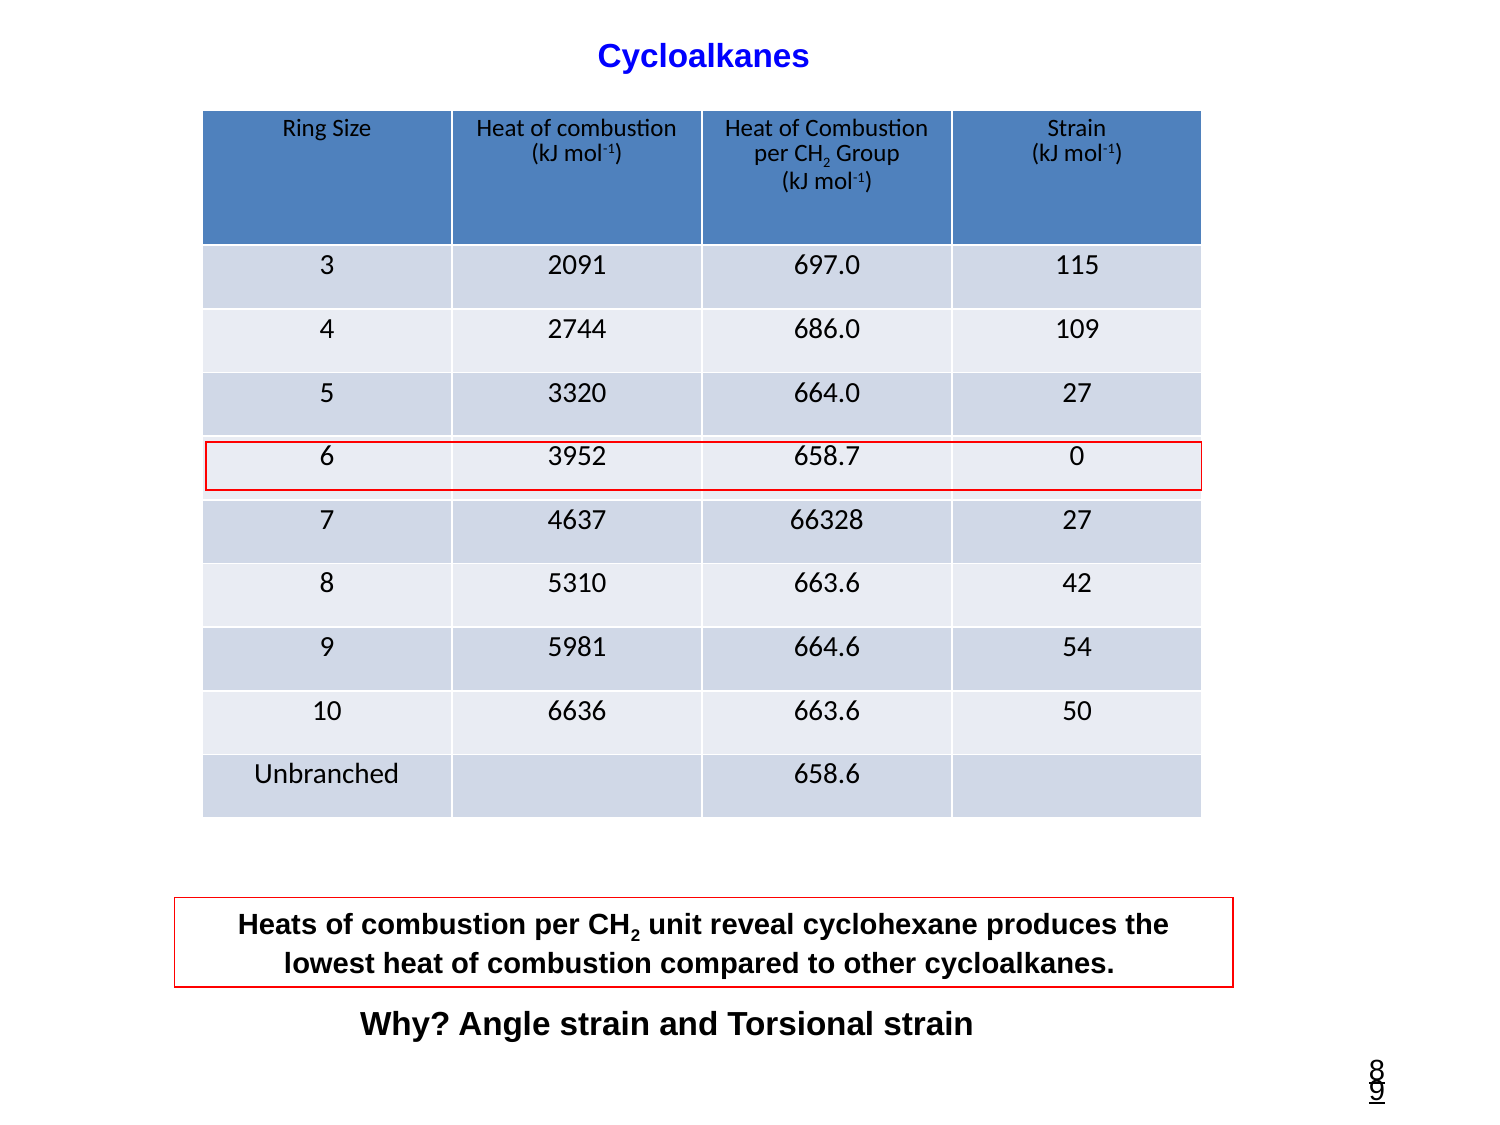

Cycloalkanes
| Ring Size | Heat of combustion (kJ mol-1) | Heat of Combustion per CH2 Group (kJ mol-1) | Strain (kJ mol-1) |
| --- | --- | --- | --- |
| 3 | 2091 | 697.0 | 115 |
| 4 | 2744 | 686.0 | 109 |
| 5 | 3320 | 664.0 | 27 |
| 6 | 3952 | 658.7 | 0 |
| 7 | 4637 | 66328 | 27 |
| 8 | 5310 | 663.6 | 42 |
| 9 | 5981 | 664.6 | 54 |
| 10 | 6636 | 663.6 | 50 |
| Unbranched |  | 658.6 |  |

Heats of combustion per CH2 unit reveal cyclohexane produces the lowest heat of combustion compared to other cycloalkanes.
Why? Angle strain and Torsional strain
89